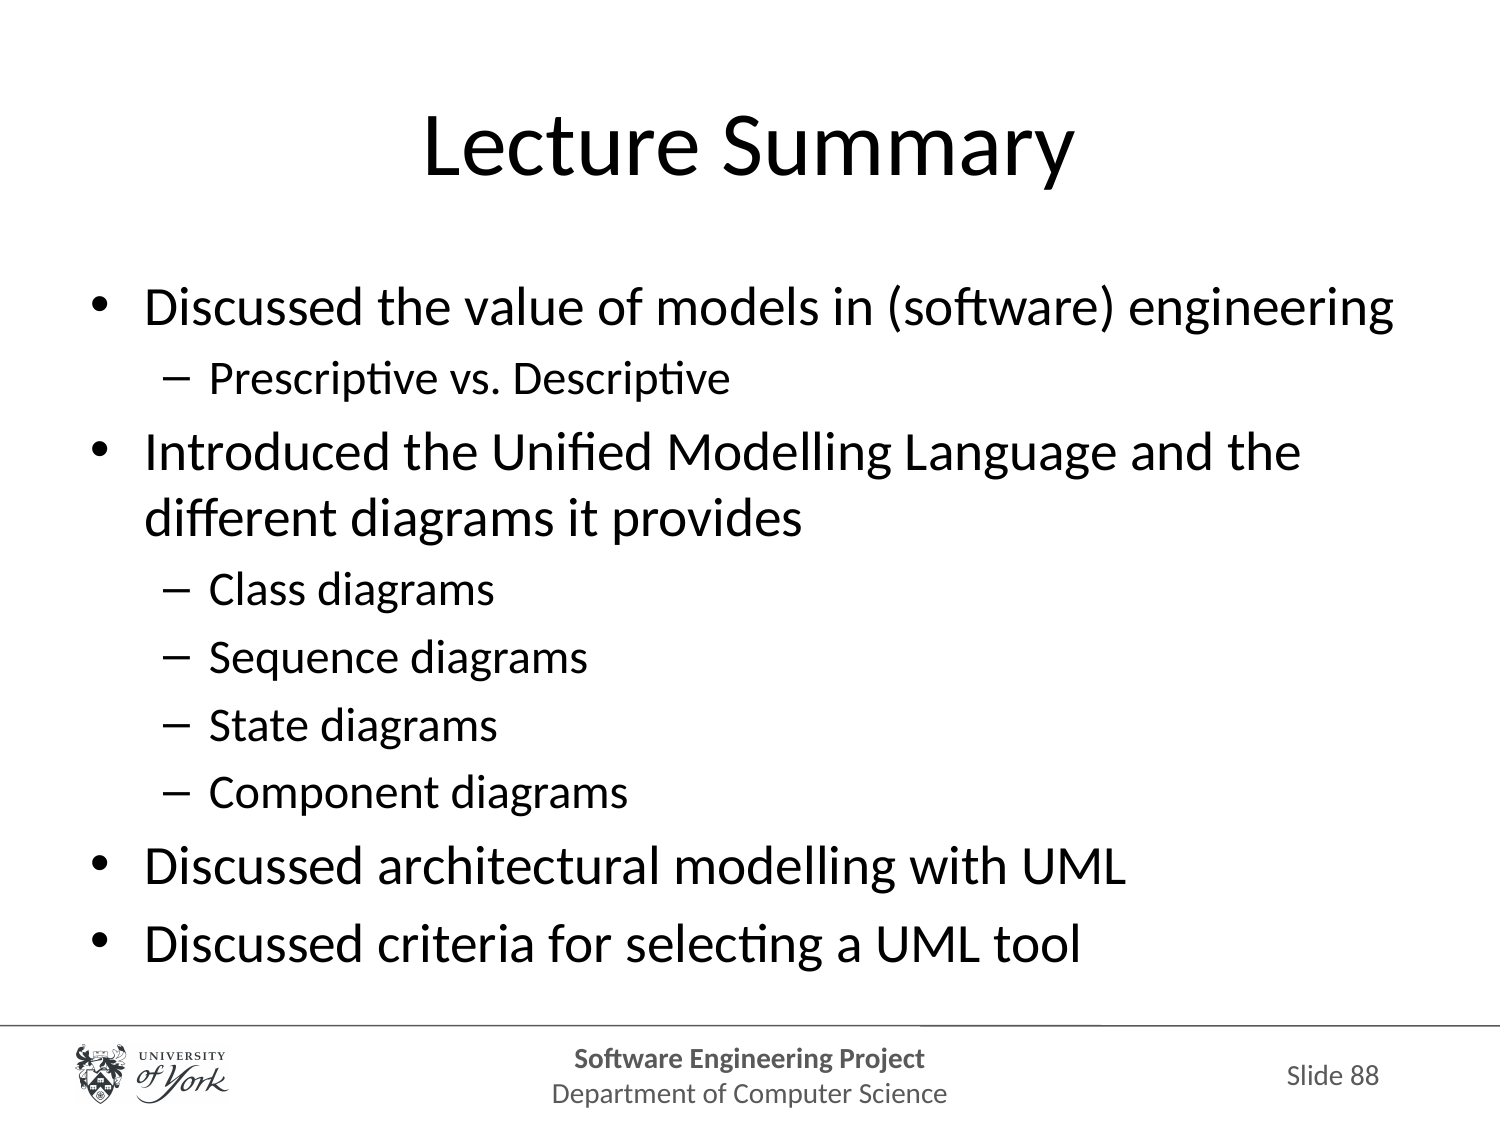

# Lecture Summary
Discussed the value of models in (software) engineering
Prescriptive vs. Descriptive
Introduced the Unified Modelling Language and the different diagrams it provides
Class diagrams
Sequence diagrams
State diagrams
Component diagrams
Discussed architectural modelling with UML
Discussed criteria for selecting a UML tool